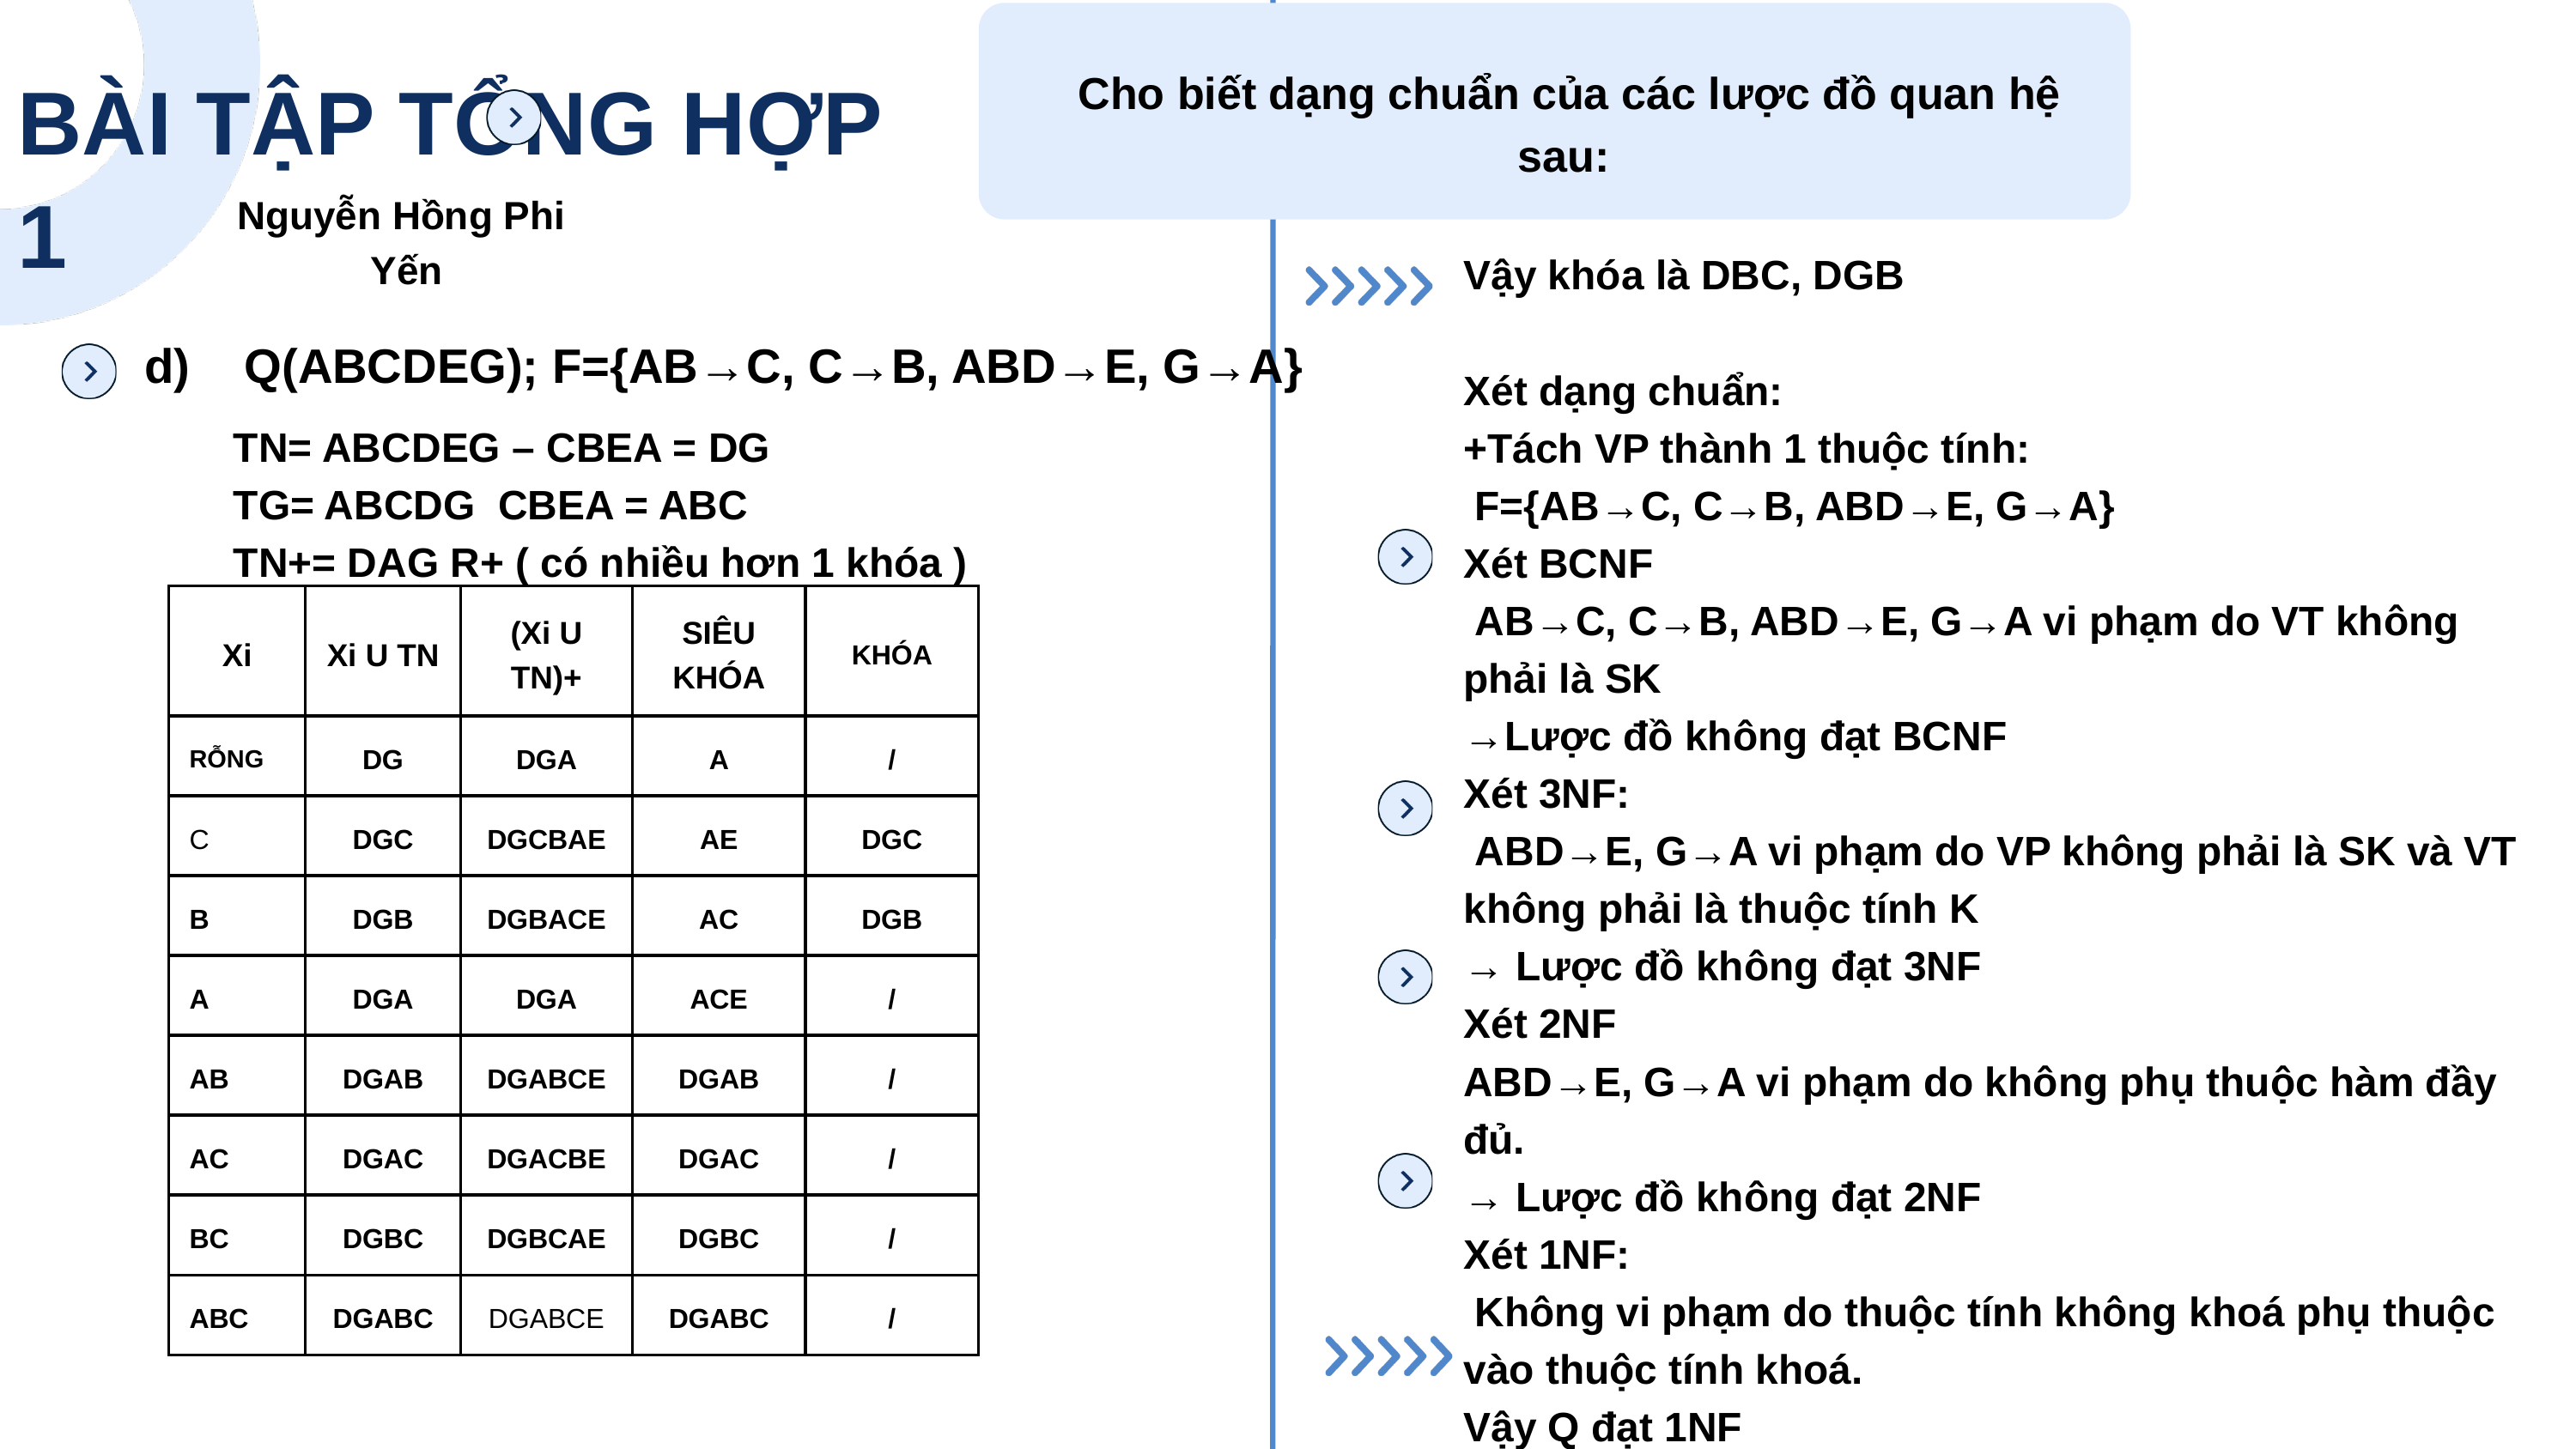

Cho biết dạng chuẩn của các lược đồ quan hệ sau:
BÀI TẬP TỔNG HỢP 1

Nguyễn Hồng Phi  Yến
Vậy khóa là DBC, DGB

Xét dạng chuẩn:
+Tách VP thành 1 thuộc tính:
 F={AB→C, C→B, ABD→E, G→A}
Xét BCNF
 AB→C, C→B, ABD→E, G→A vi phạm do VT không phải là SK
→Lược đồ không đạt BCNF
Xét 3NF:
 ABD→E, G→A vi phạm do VP không phải là SK và VT không phải là thuộc tính K
→ Lược đồ không đạt 3NF
Xét 2NF
ABD→E, G→A vi phạm do không phụ thuộc hàm đầy đủ.
→ Lược đồ không đạt 2NF
Xét 1NF:
 Không vi phạm do thuộc tính không khoá phụ thuộc vào thuộc tính khoá.
Vậy Q đạt 1NF

d)    Q(ABCDEG); F={AB→C, C→B, ABD→E, G→A}

TN= ABCDEG – CBEA = DG
TG= ABCDG  CBEA = ABC
TN+= DAG R+ ( có nhiều hơn 1 khóa )

| Xi | Xi U TN | (Xi U TN)+ | SIÊU KHÓA | KHÓA |
| --- | --- | --- | --- | --- |
| RỖNG | DG | DGA | A | / |
| C | DGC | DGCBAE | AE | DGC |
| B | DGB | DGBACE | AC | DGB |
| A | DGA | DGA | ACE | / |
| AB | DGAB | DGABCE | DGAB | / |
| AC | DGAC | DGACBE | DGAC | / |
| BC | DGBC | DGBCAE | DGBC | / |
| ABC | DGABC | DGABCE | DGABC | / |
Sea Level Rise